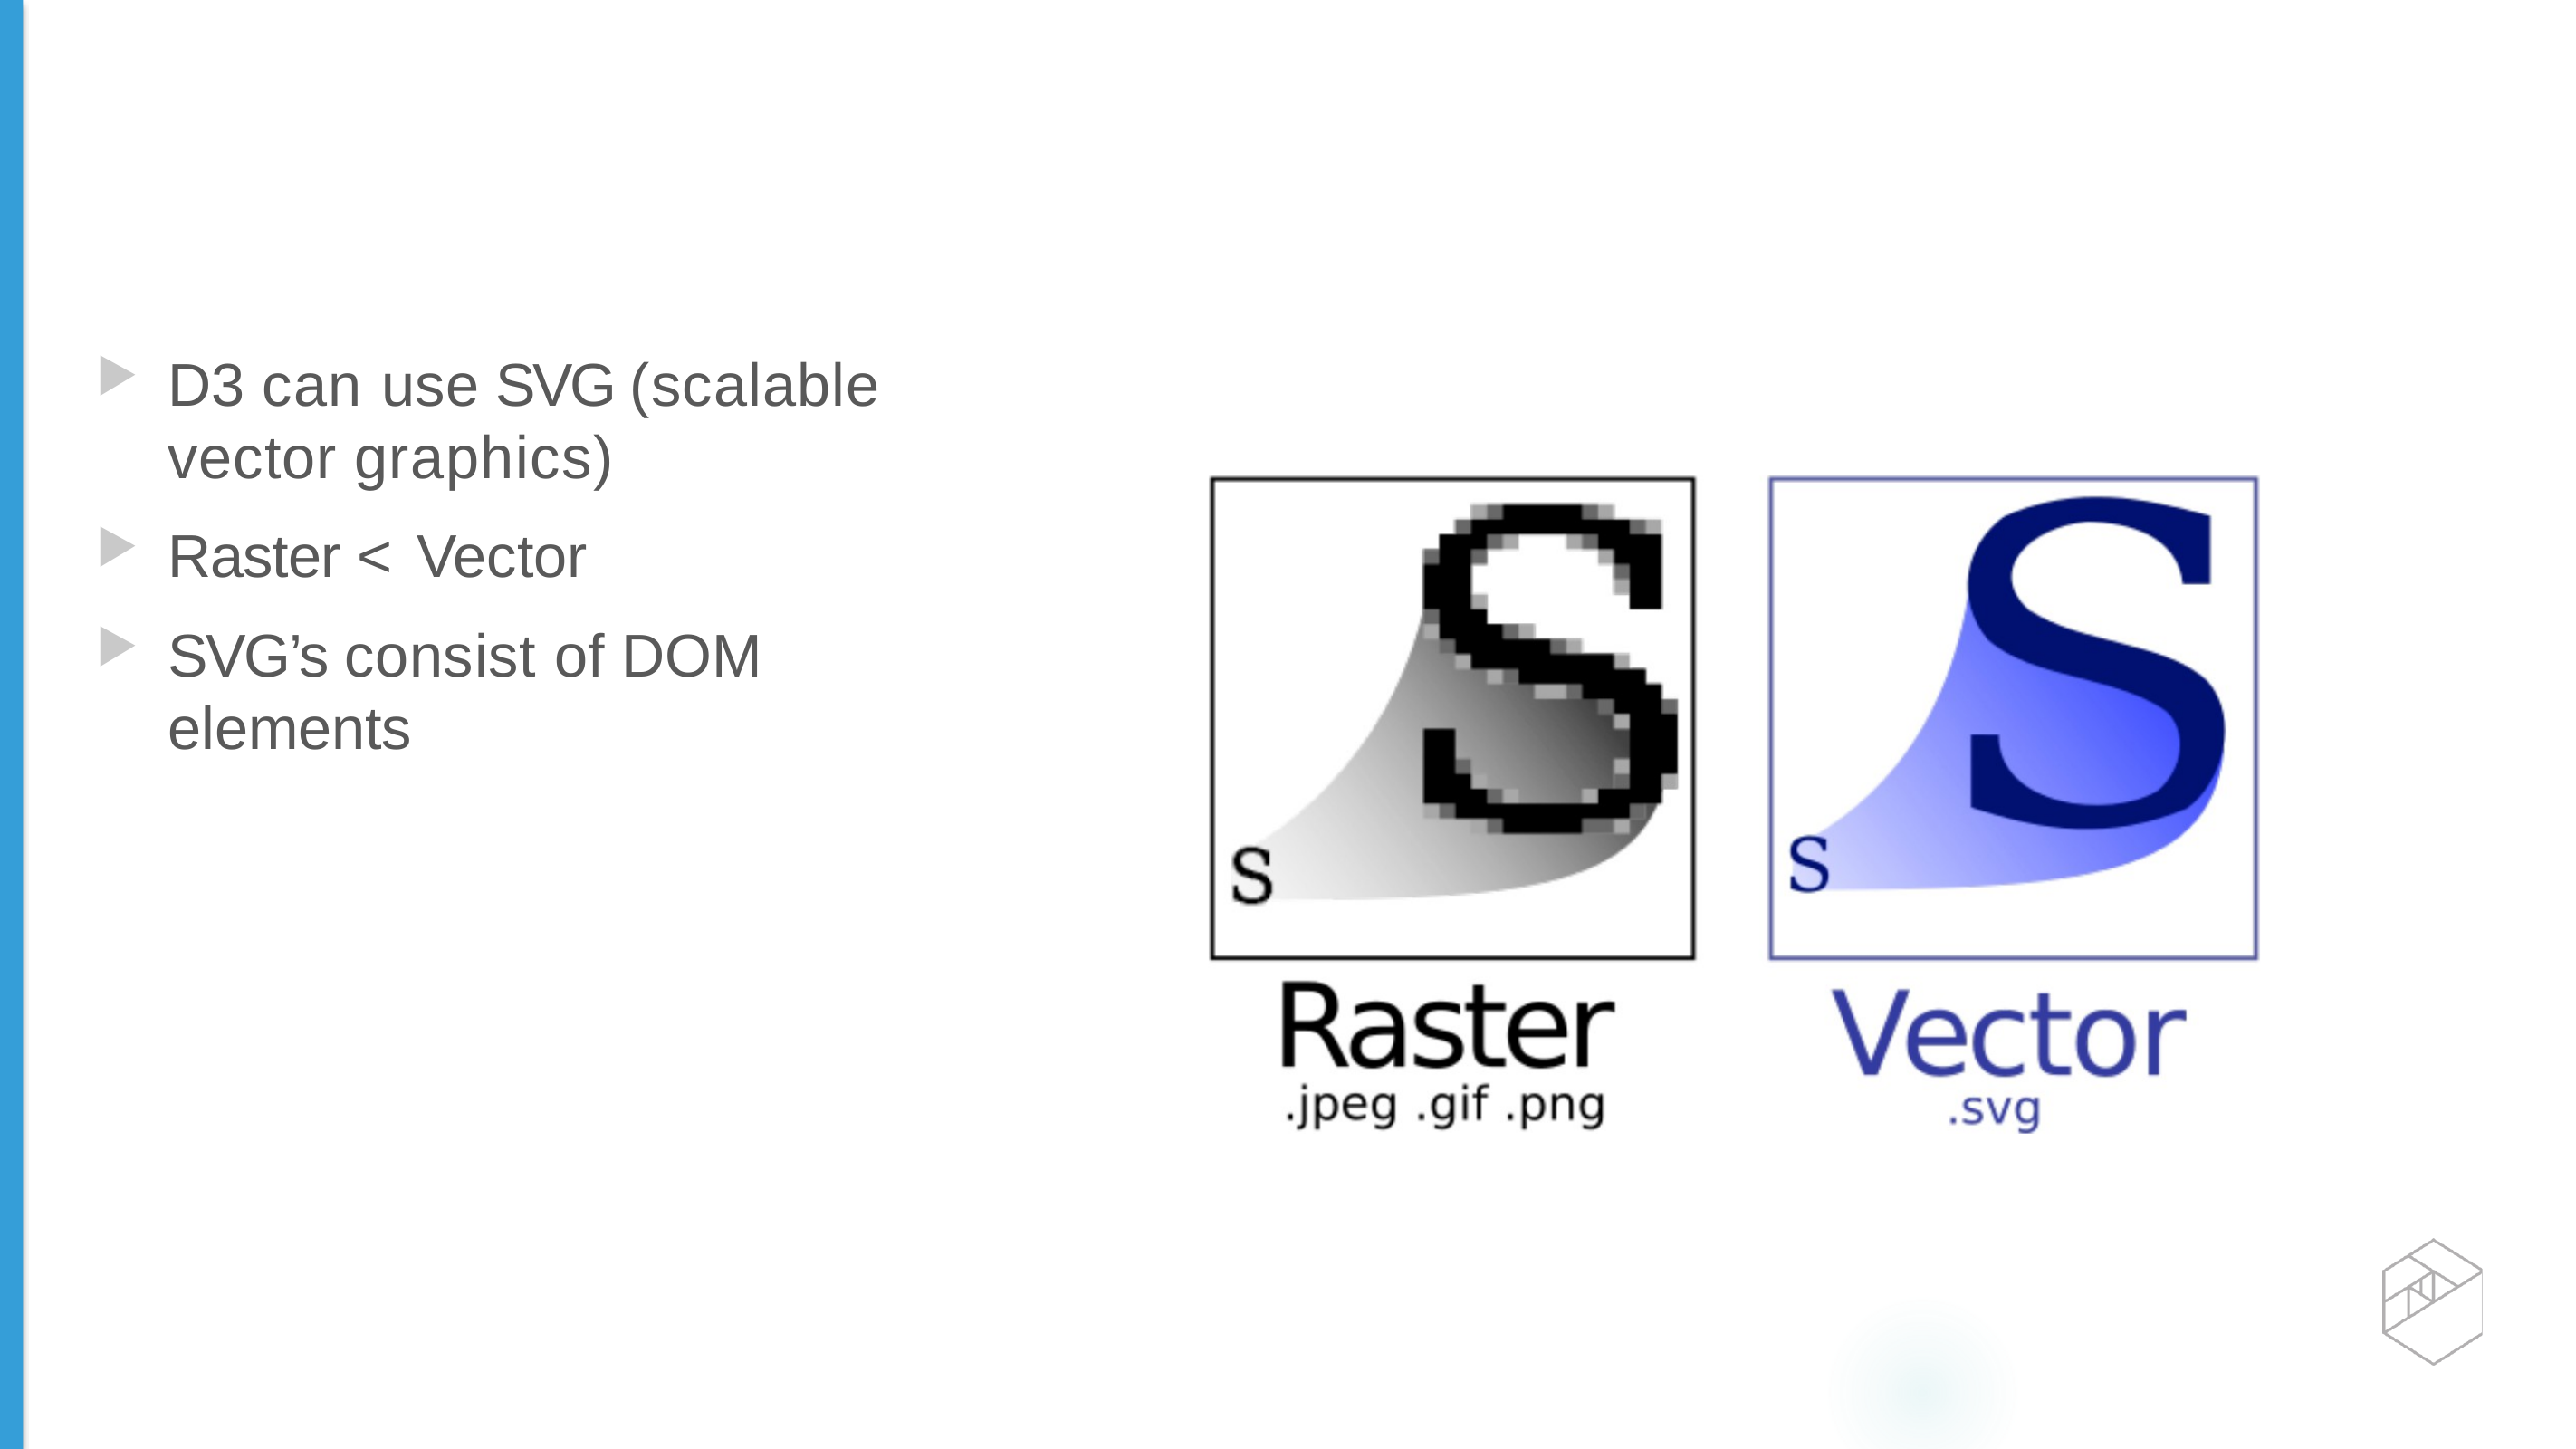

#
D3 can use SVG (scalable vector graphics)
Raster < Vector
SVG’s consist of DOM elements